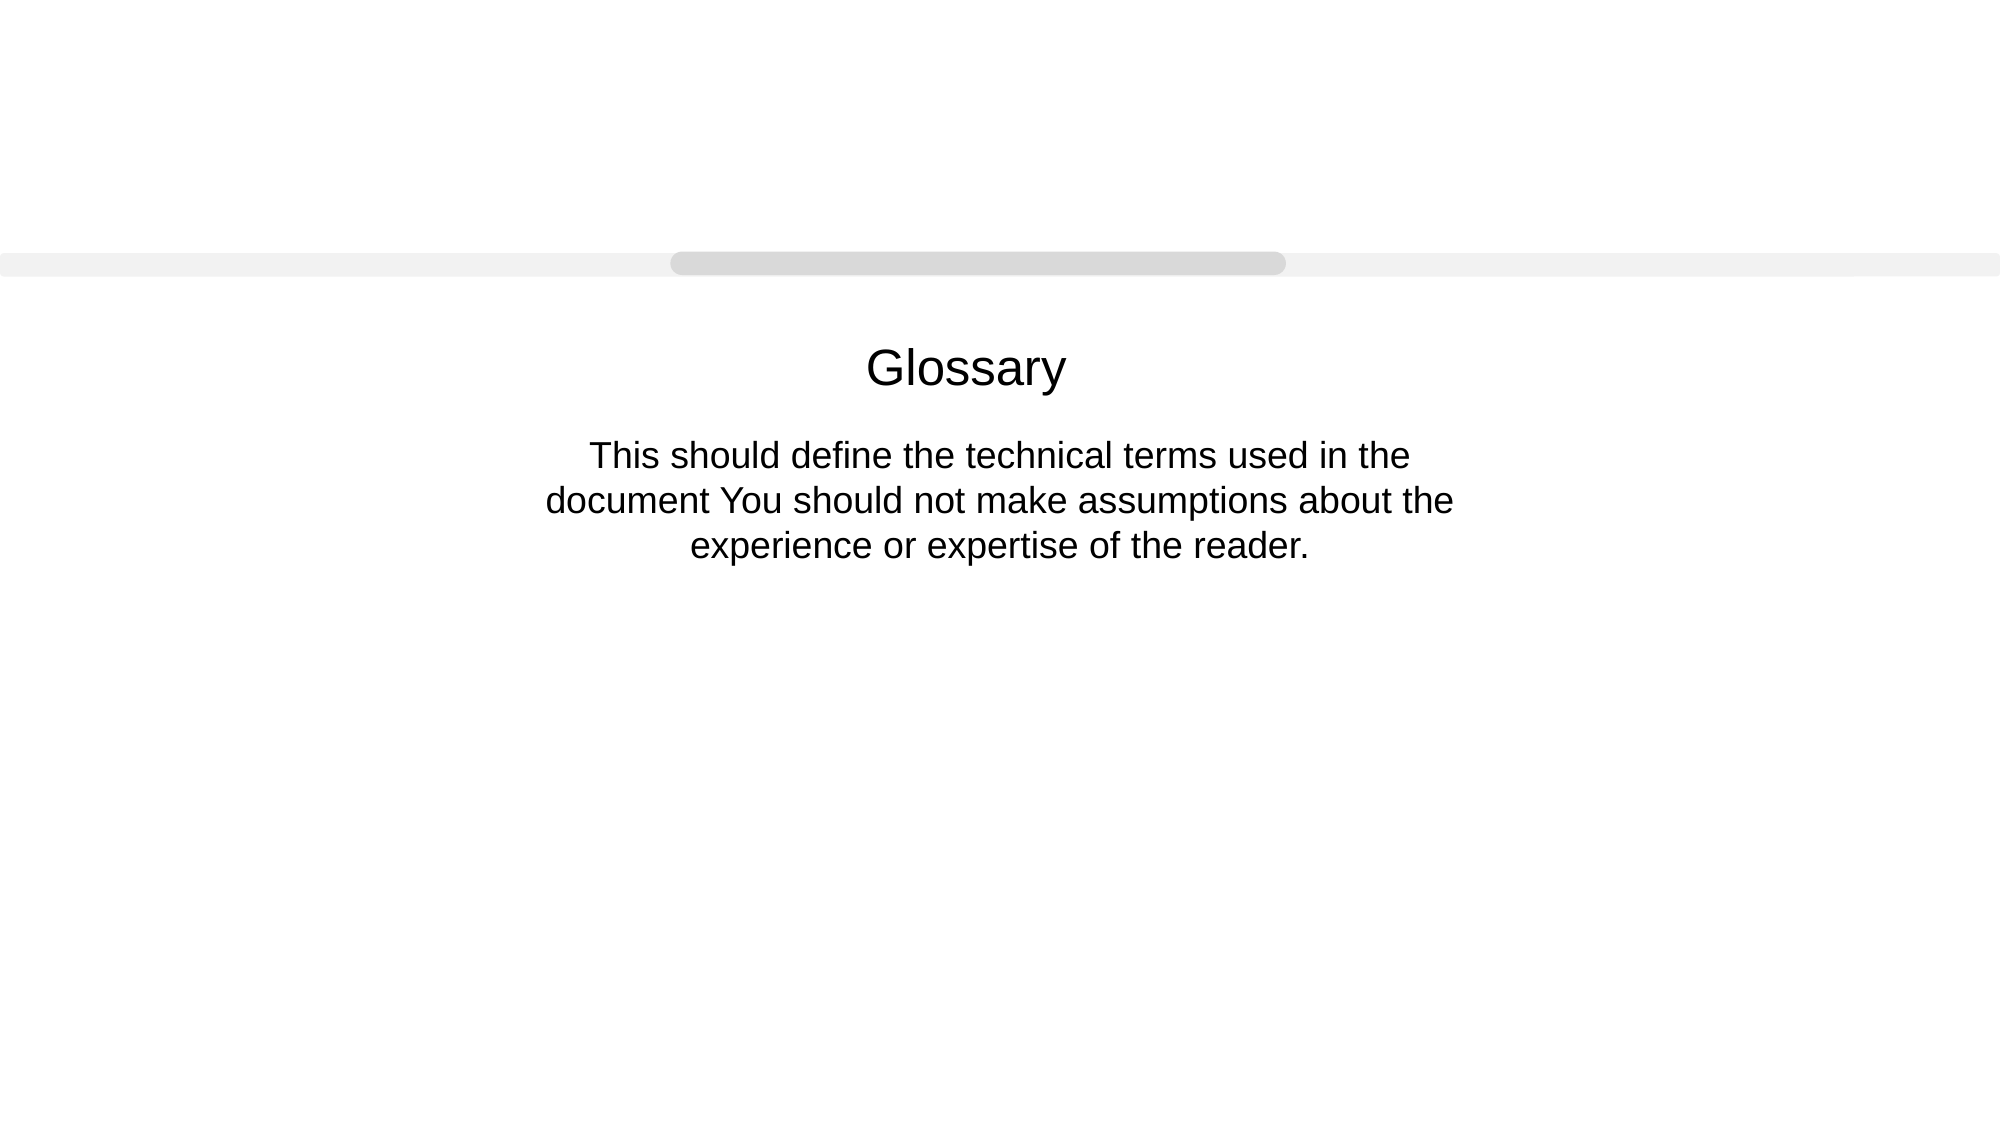

# Glossary
This should define the technical terms used in the document You should not make assumptions about the experience or expertise of the reader.